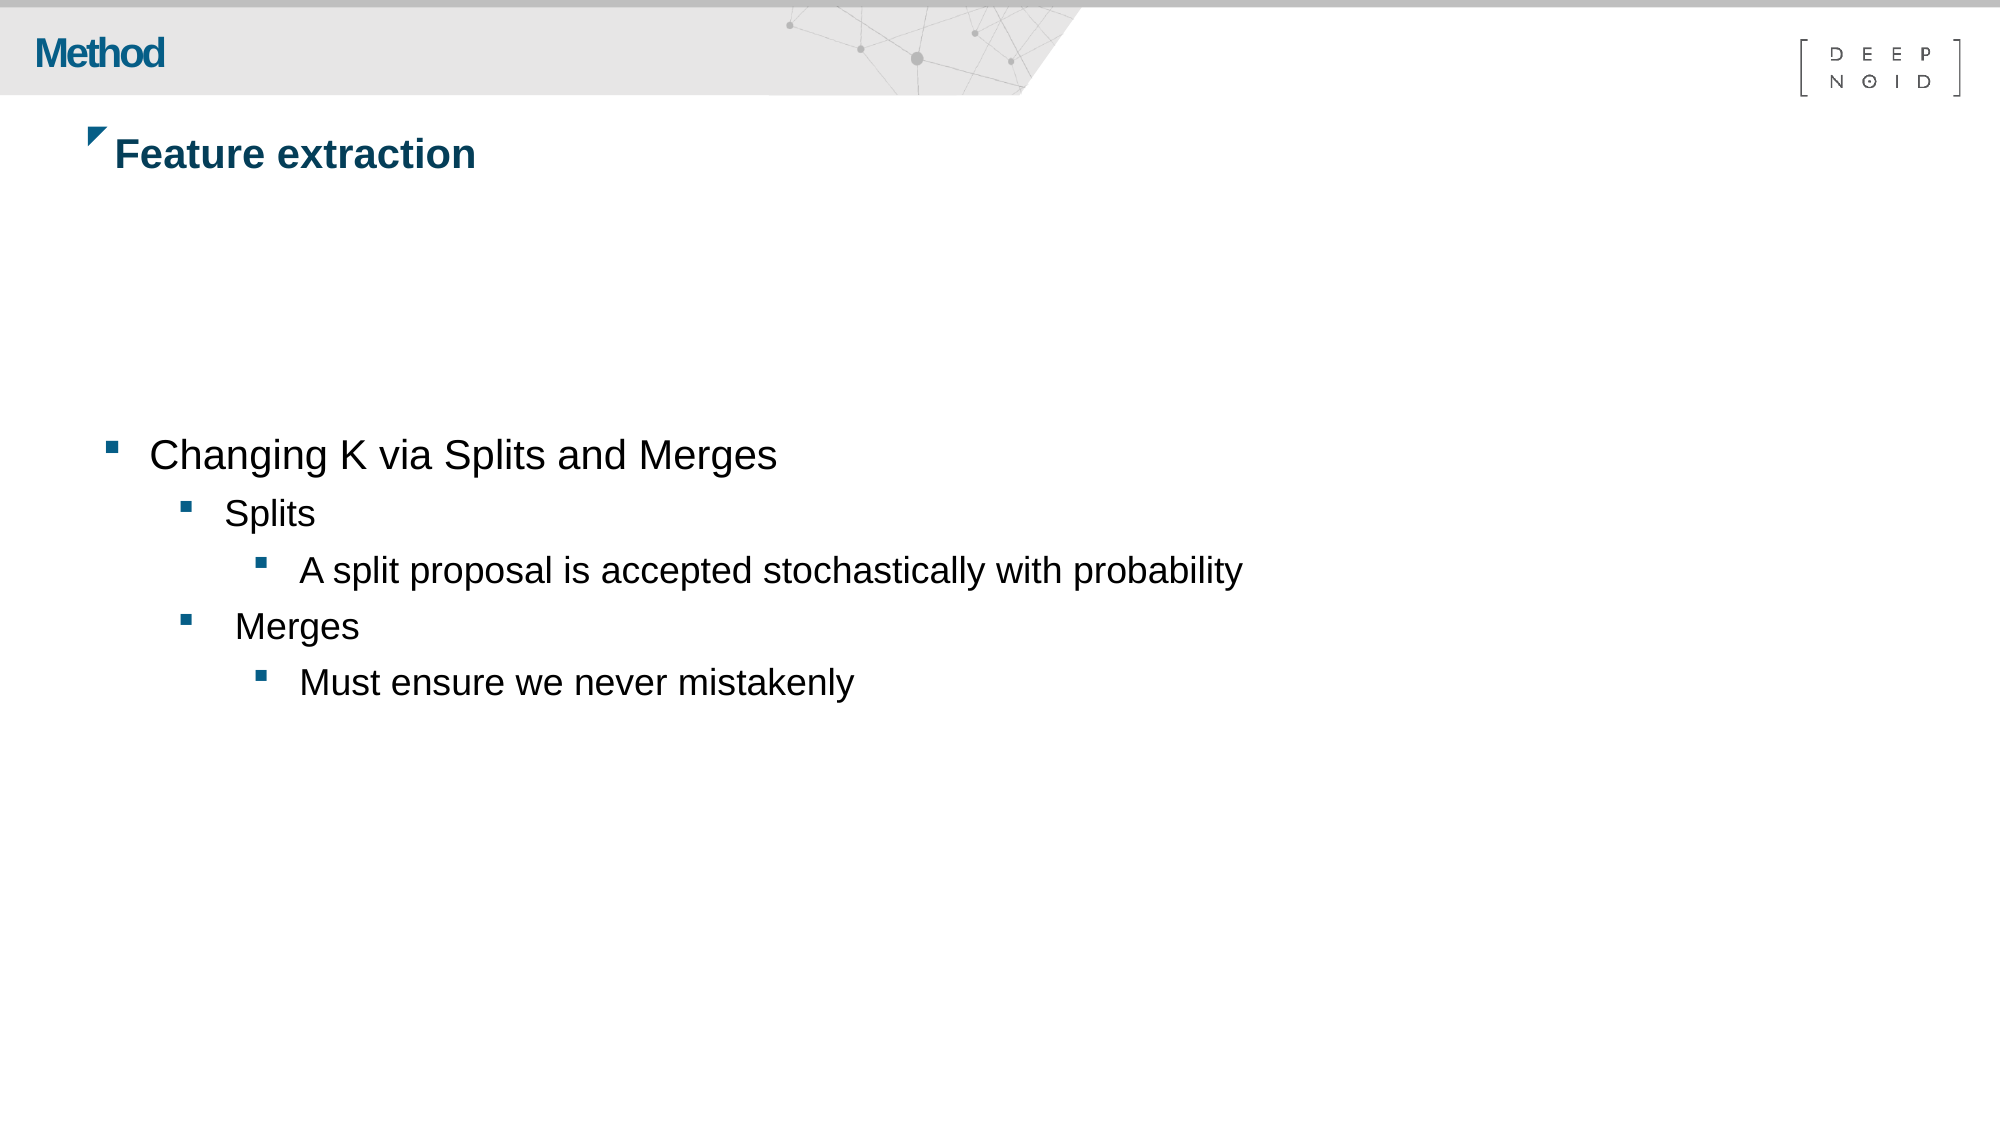

Method
Feature extraction

Changing K via Splits and Merges
Splits
A split proposal is accepted stochastically with probability
 Merges
Must ensure we never mistakenly